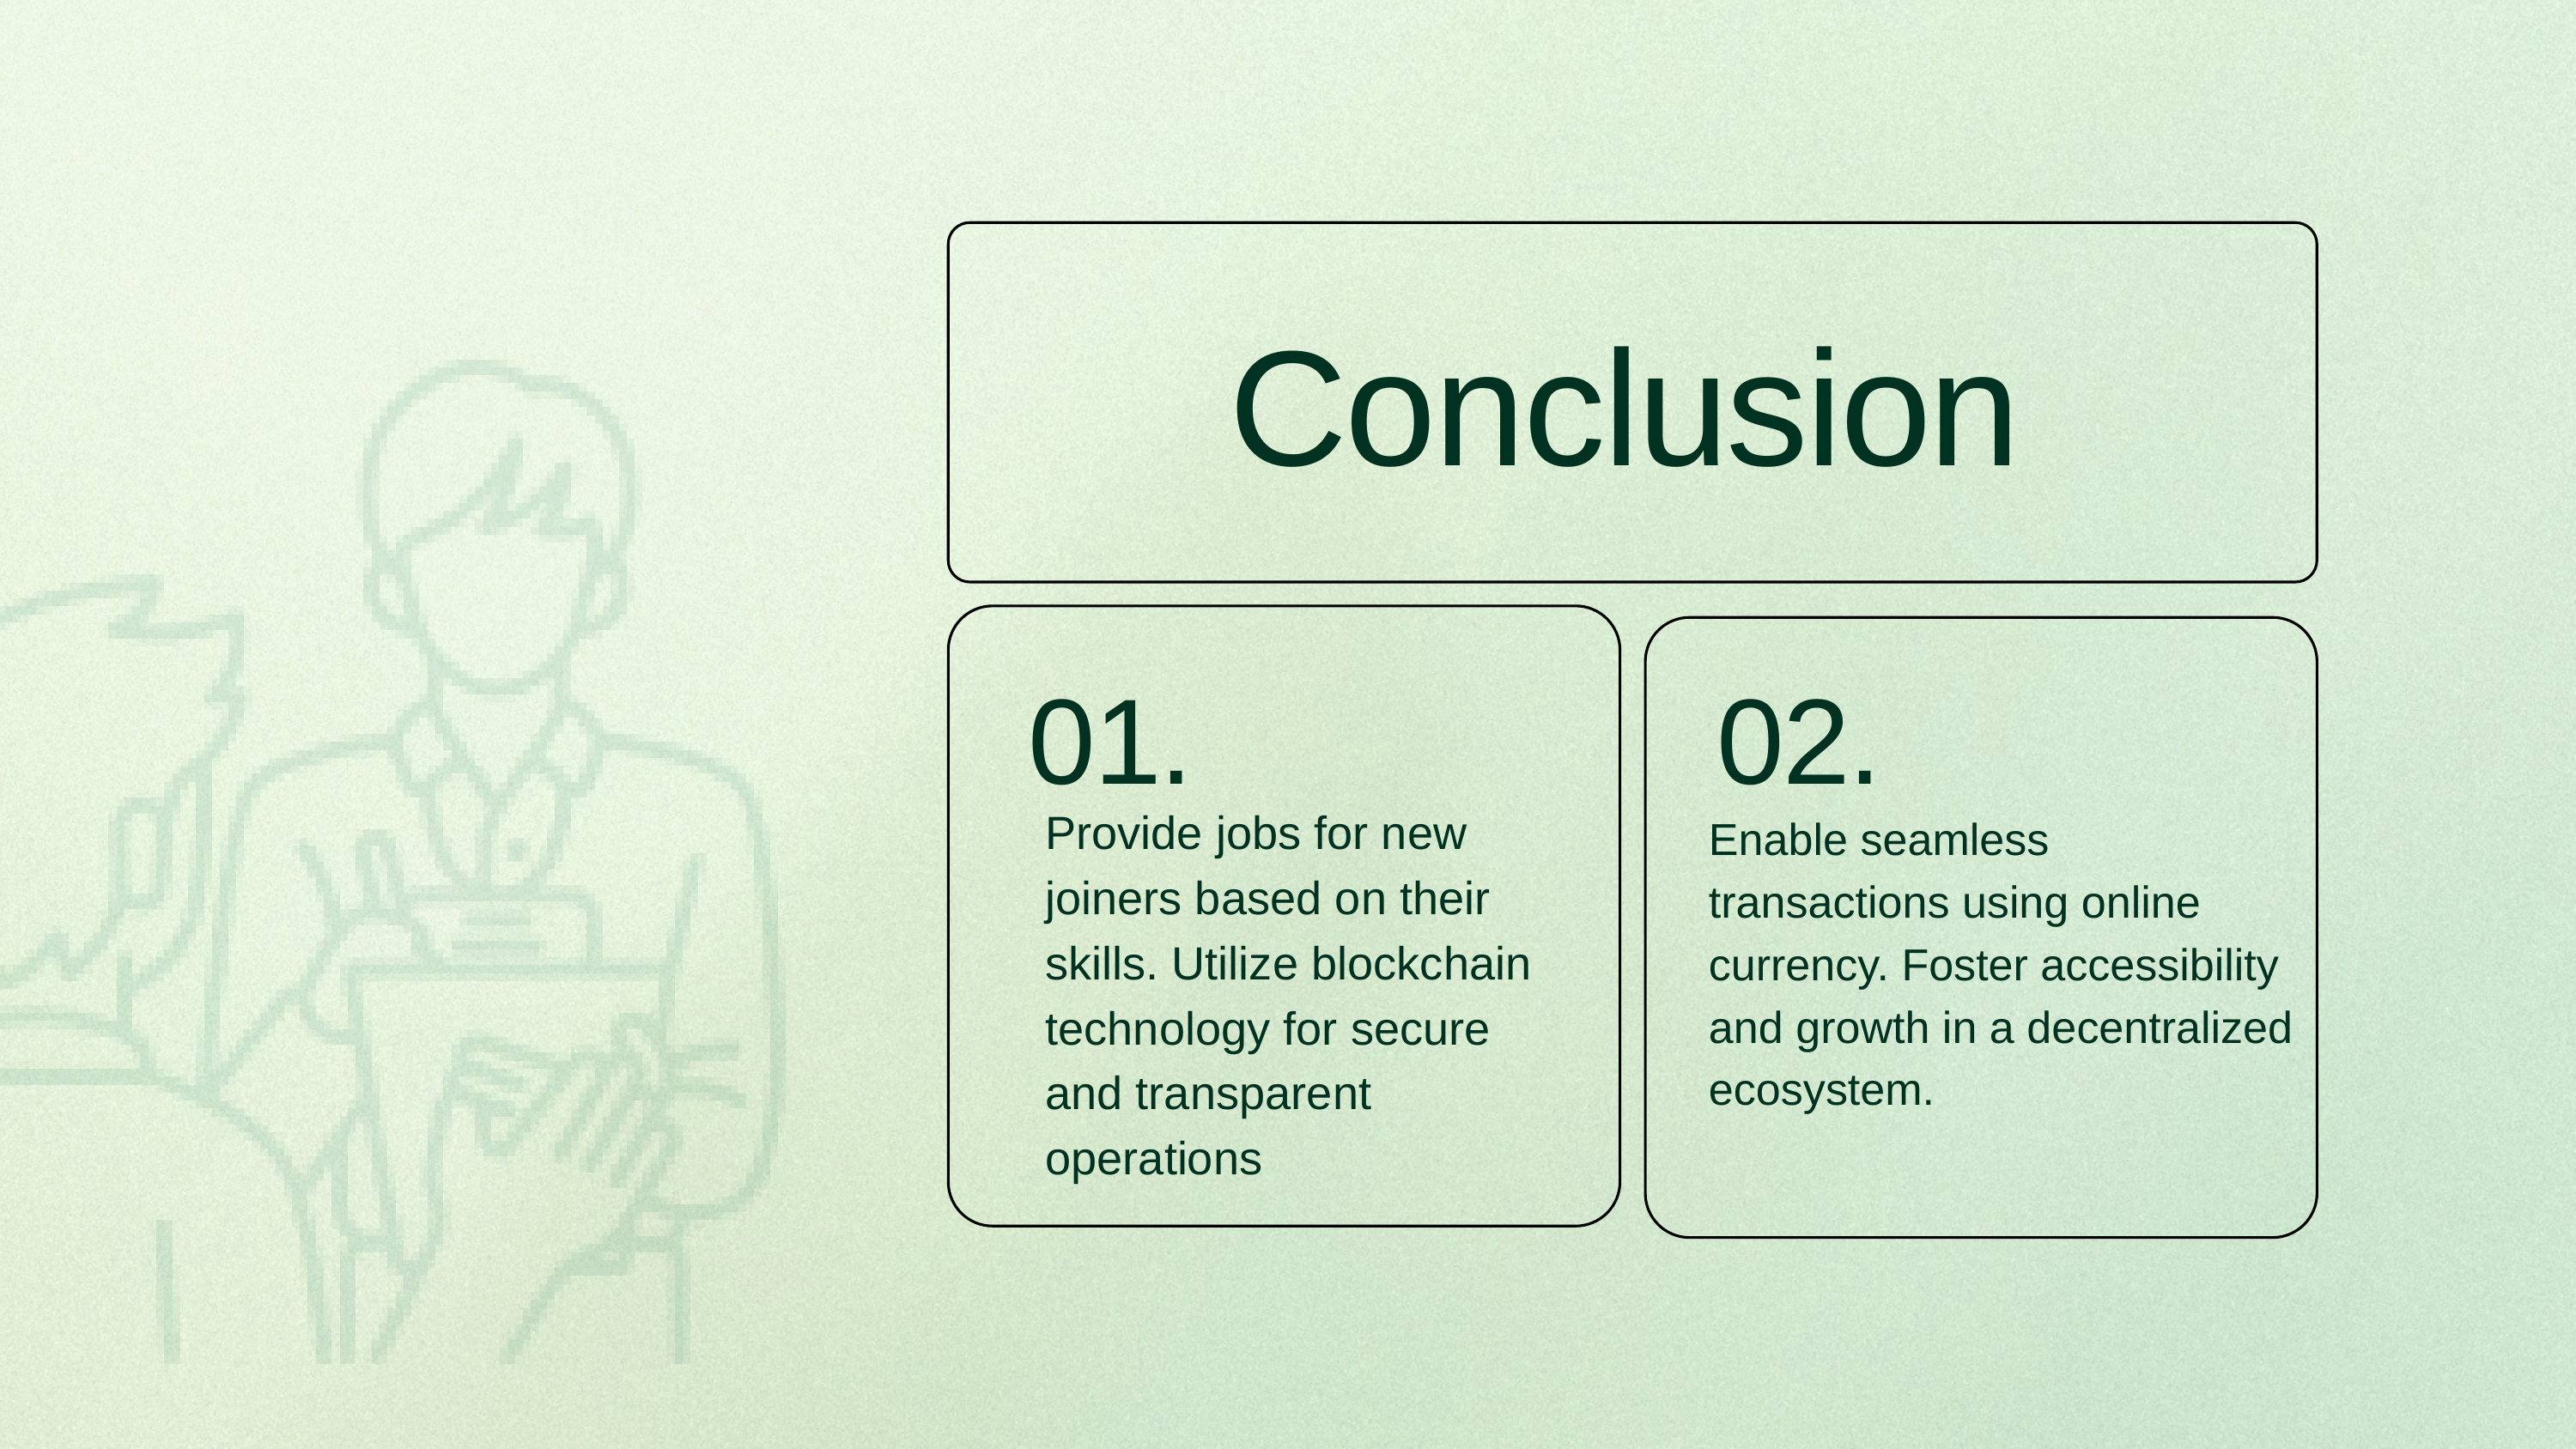

Conclusion

01.
02.
Provide jobs for new joiners based on their skills. Utilize blockchain technology for secure and transparent operations
Enable seamless transactions using online currency. Foster accessibility and growth in a decentralized ecosystem.